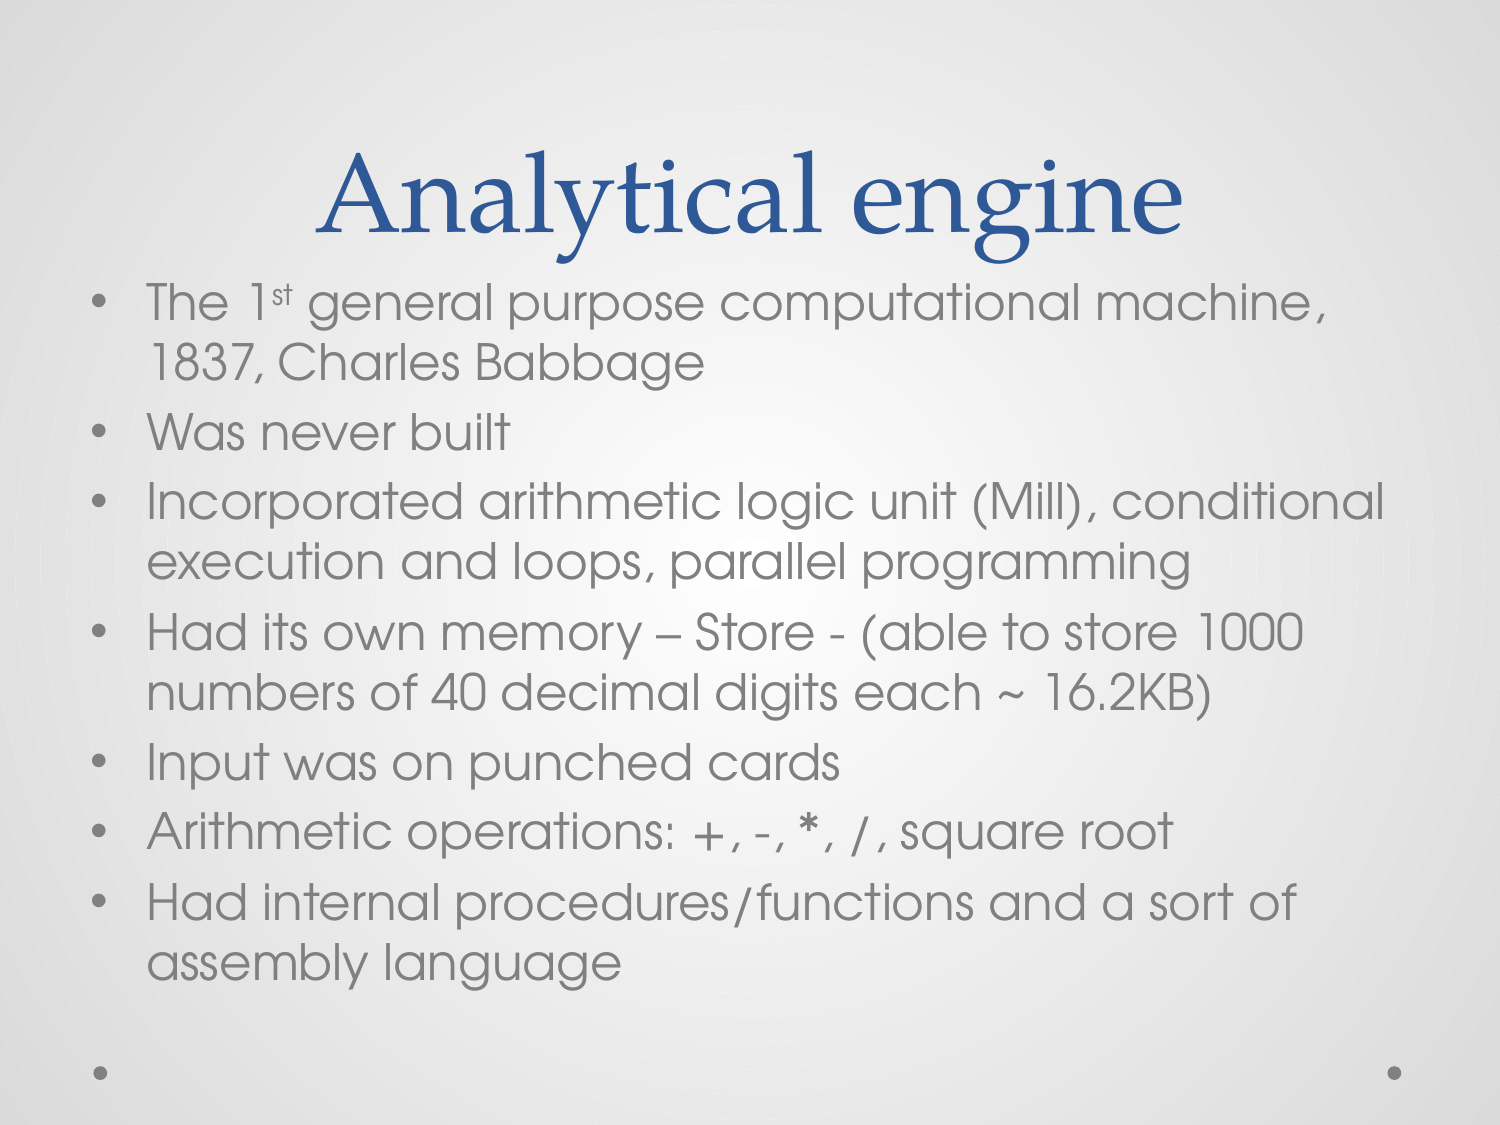

# Analytical engine
The 1st general purpose computational machine, 1837, Charles Babbage
Was never built
Incorporated arithmetic logic unit (Mill), conditional execution and loops, parallel programming
Had its own memory – Store - (able to store 1000 numbers of 40 decimal digits each ~ 16.2KB)
Input was on punched cards
Arithmetic operations: +, -, *, /, square root
Had internal procedures/functions and a sort of assembly language